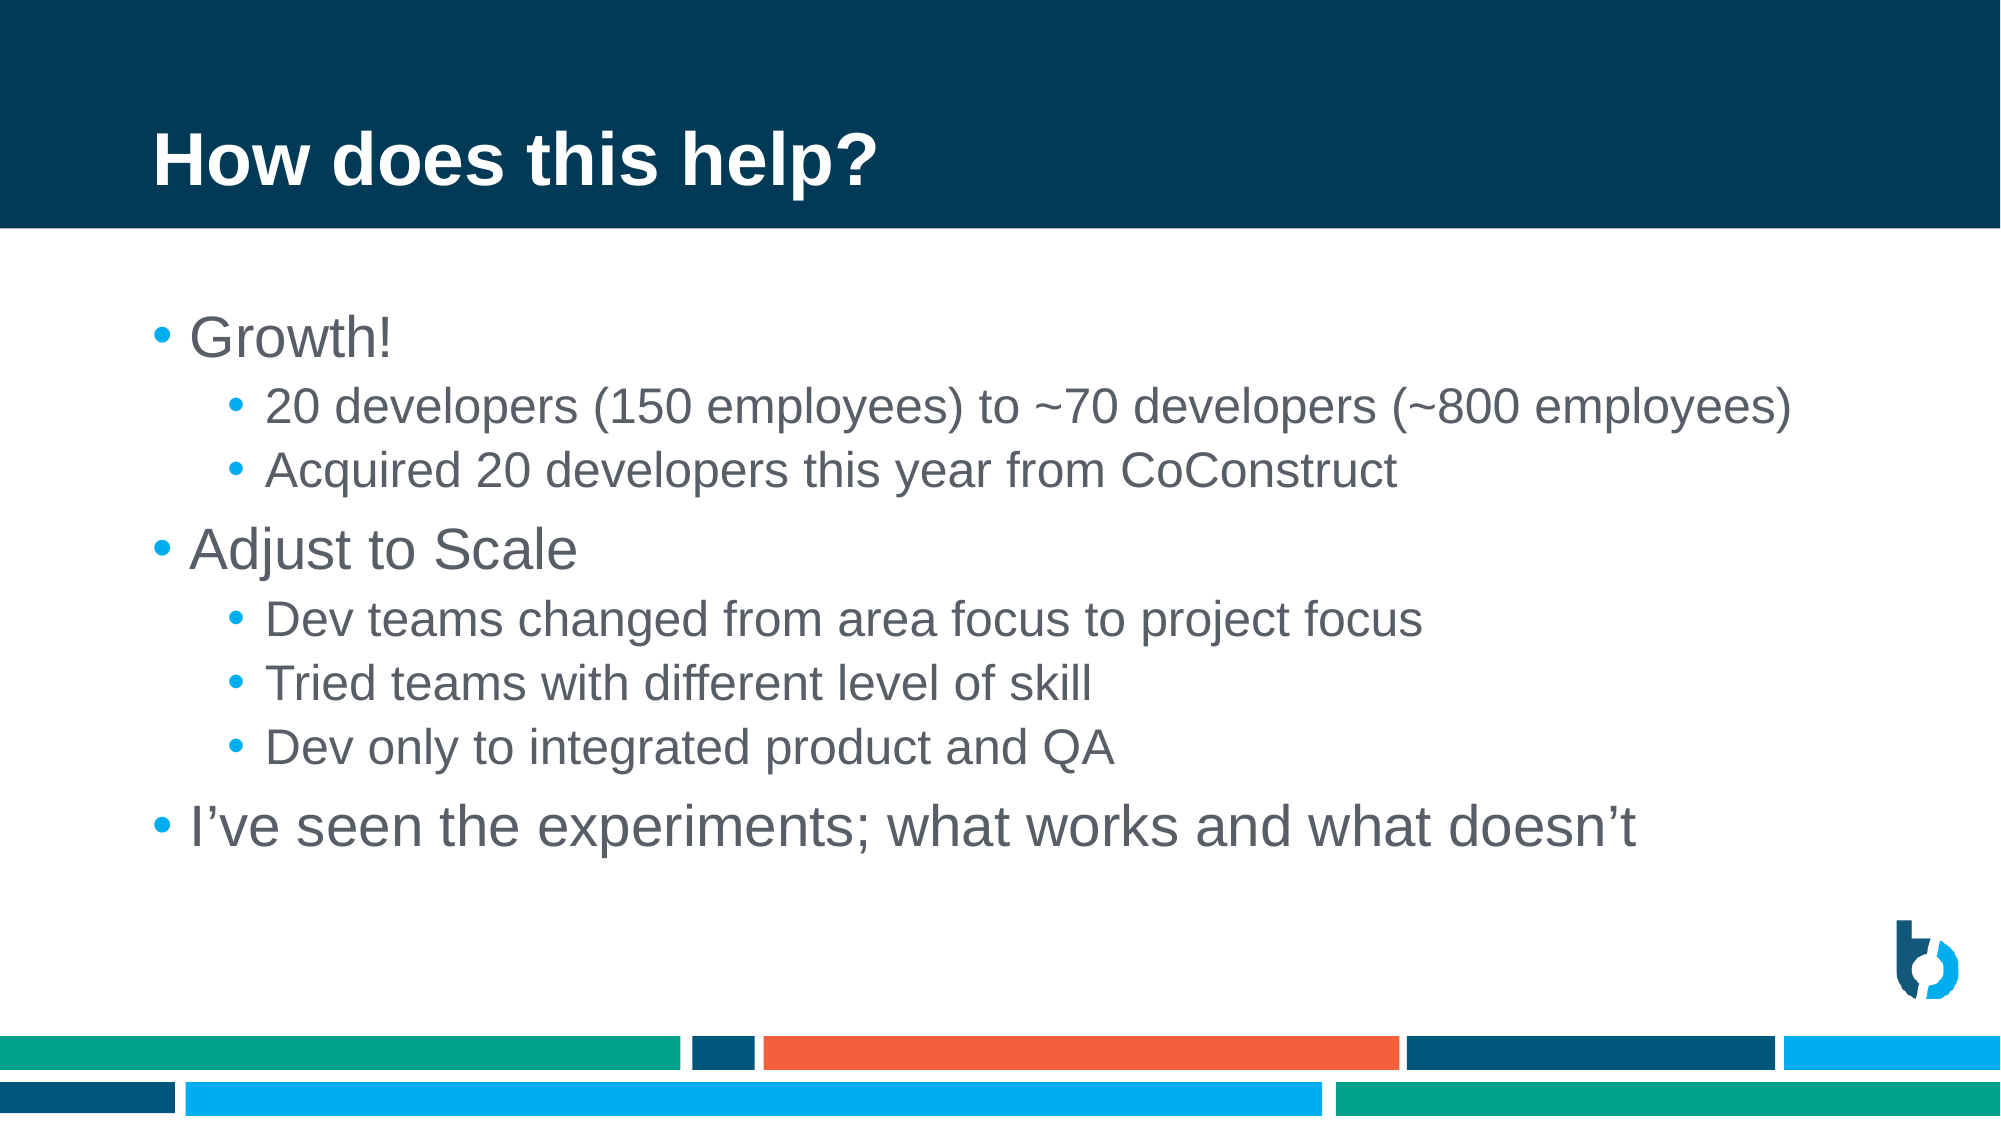

# How does this help?
Growth!
20 developers (150 employees) to ~70 developers (~800 employees)
Acquired 20 developers this year from CoConstruct
Adjust to Scale
Dev teams changed from area focus to project focus
Tried teams with different level of skill
Dev only to integrated product and QA
I’ve seen the experiments; what works and what doesn’t